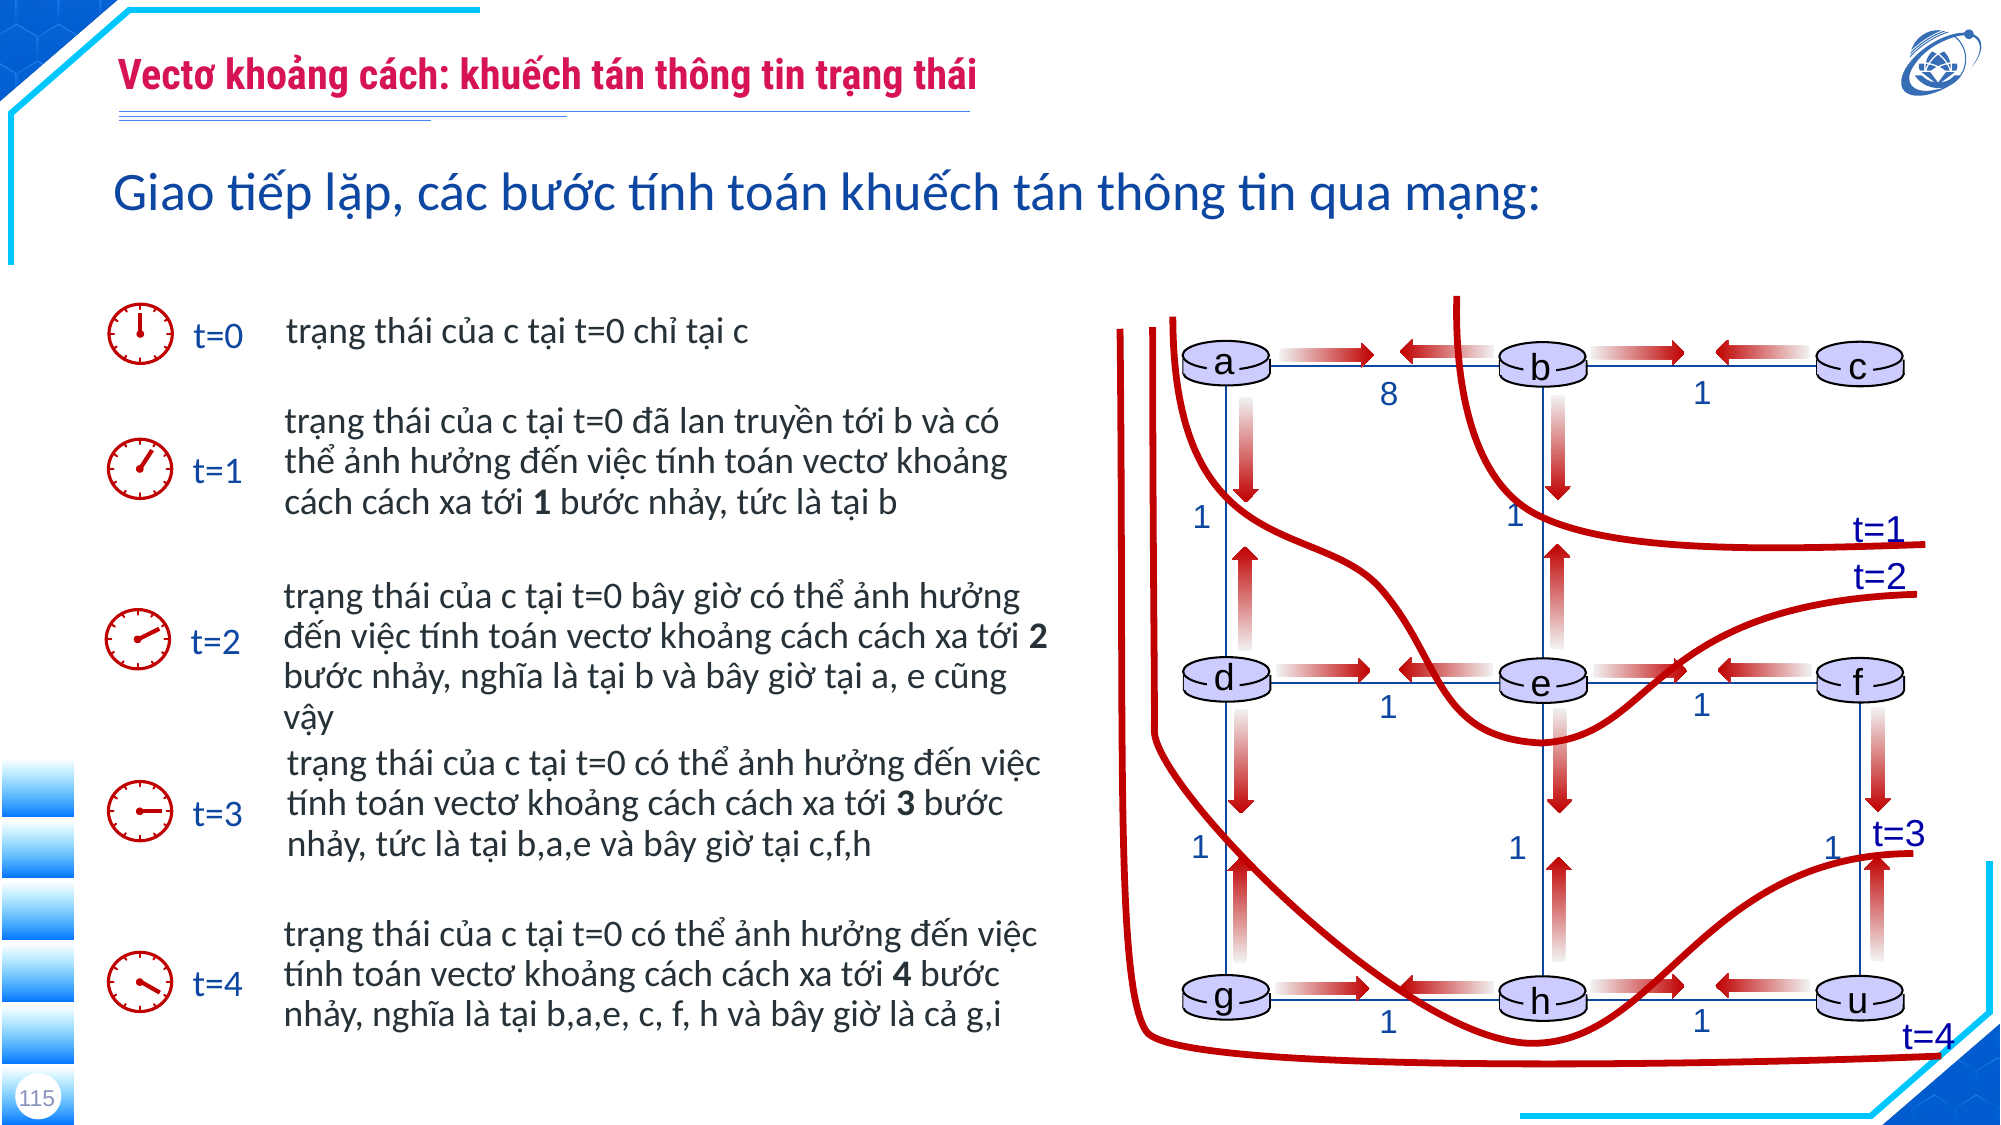

# Vectơ khoảng cách: khuếch tán thông tin trạng thái
Giao tiếp lặp, các bước tính toán khuếch tán thông tin qua mạng:

t=1
trạng thái của c tại t=0 chỉ tại c

t=0

t=2

t=3

t=4
a

c

b

1
8

1
1

d

f

e

1
1

1
1
1

g

u

h

1
1
trạng thái của c tại t=0 đã lan truyền tới b và có thể ảnh hưởng đến việc tính toán vectơ khoảng cách cách xa tới 1 bước nhảy, tức là tại b

t=1
trạng thái của c tại t=0 bây giờ có thể ảnh hưởng đến việc tính toán vectơ khoảng cách cách xa tới 2 bước nhảy, nghĩa là tại b và bây giờ tại a, e cũng vậy

t=2
trạng thái của c tại t=0 có thể ảnh hưởng đến việc tính toán vectơ khoảng cách cách xa tới 3 bước nhảy, tức là tại b,a,e và bây giờ tại c,f,h

t=3
trạng thái của c tại t=0 có thể ảnh hưởng đến việc tính toán vectơ khoảng cách cách xa tới 4 bước nhảy, nghĩa là tại b,a,e, c, f, h và bây giờ là cả g,i

t=4
115